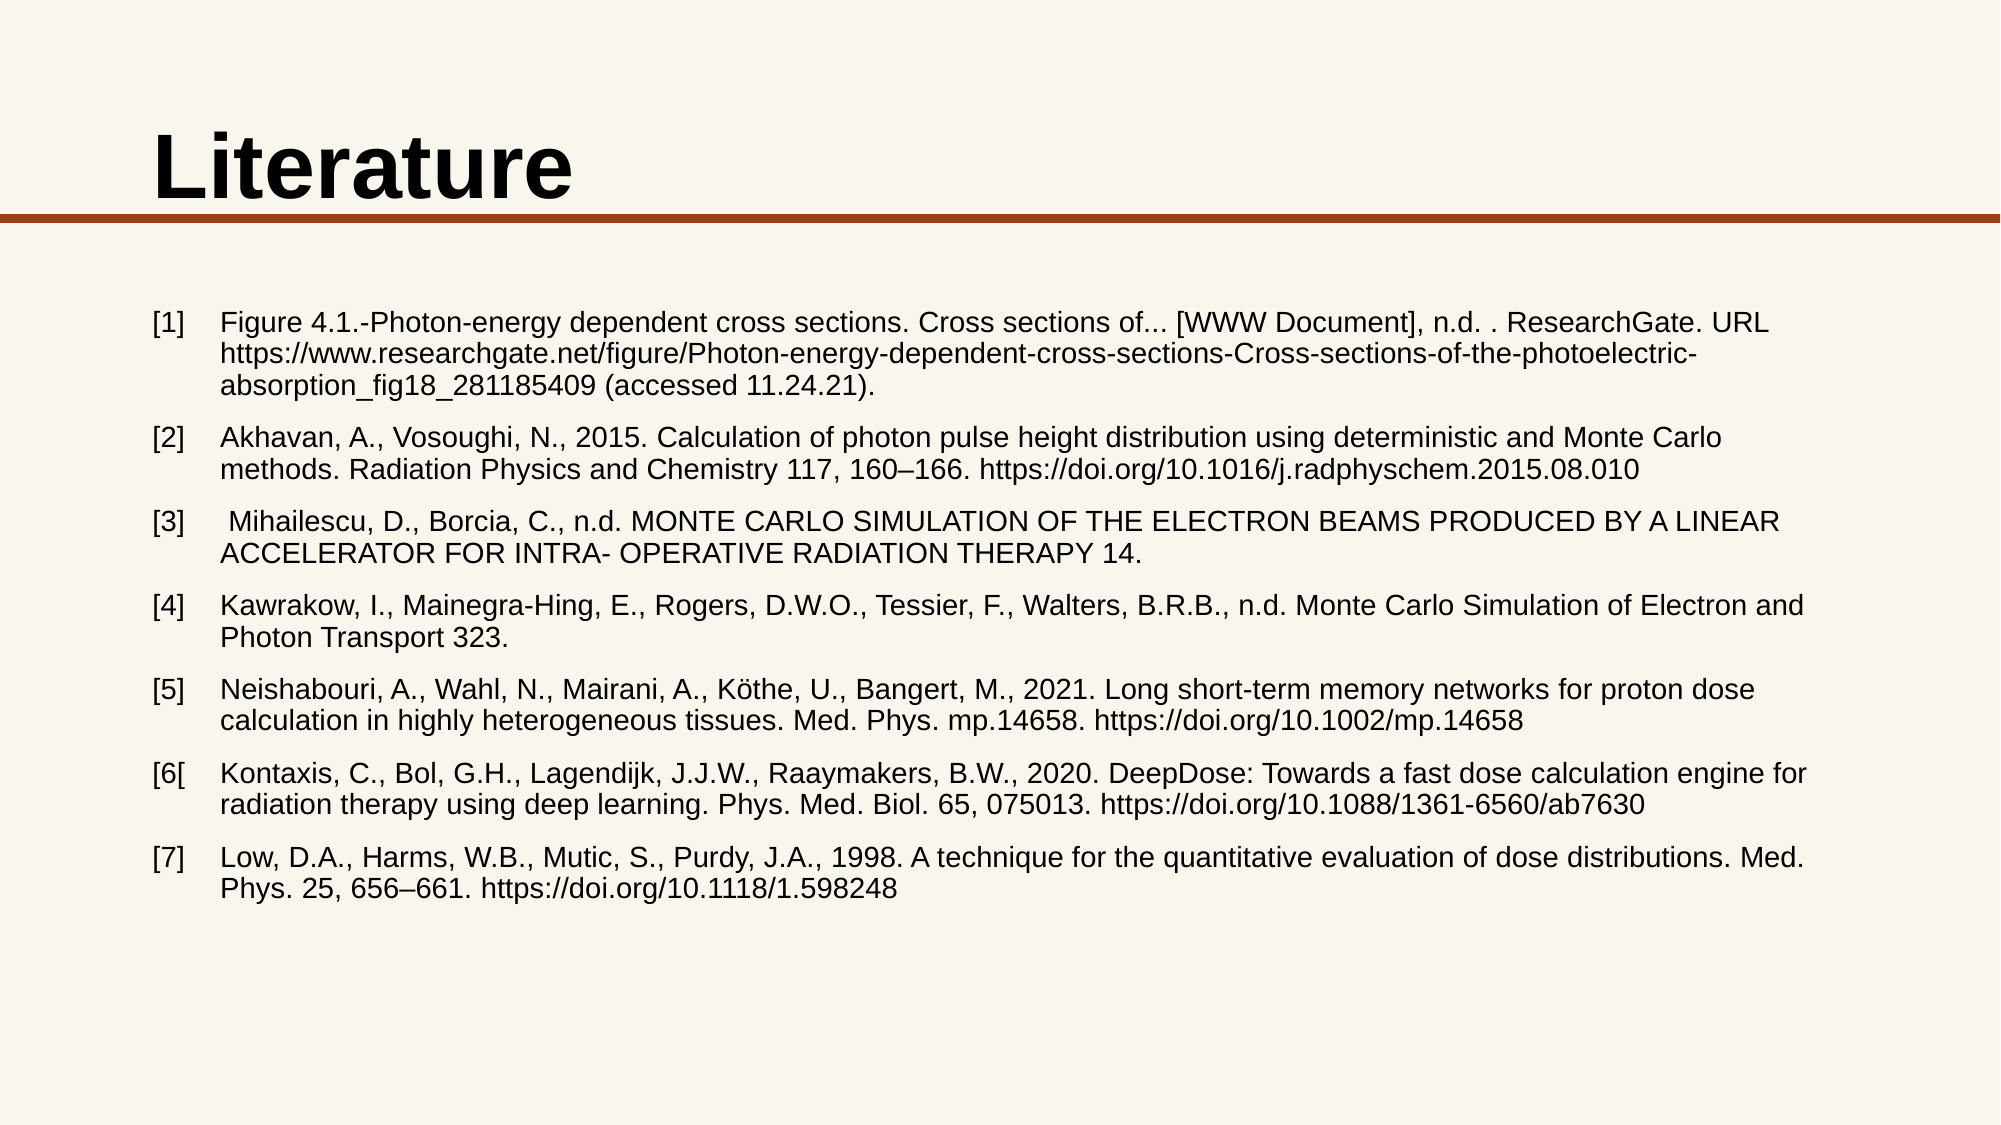

# Literature
[1]	Figure 4.1.-Photon-energy dependent cross sections. Cross sections of... [WWW Document], n.d. . ResearchGate. URL https://www.researchgate.net/figure/Photon-energy-dependent-cross-sections-Cross-sections-of-the-photoelectric-absorption_fig18_281185409 (accessed 11.24.21).
[2] 	Akhavan, A., Vosoughi, N., 2015. Calculation of photon pulse height distribution using deterministic and Monte Carlo methods. Radiation Physics and Chemistry 117, 160–166. https://doi.org/10.1016/j.radphyschem.2015.08.010
[3]	 Mihailescu, D., Borcia, C., n.d. MONTE CARLO SIMULATION OF THE ELECTRON BEAMS PRODUCED BY A LINEAR ACCELERATOR FOR INTRA- OPERATIVE RADIATION THERAPY 14.
[4]	Kawrakow, I., Mainegra-Hing, E., Rogers, D.W.O., Tessier, F., Walters, B.R.B., n.d. Monte Carlo Simulation of Electron and Photon Transport 323.
[5]	Neishabouri, A., Wahl, N., Mairani, A., Köthe, U., Bangert, M., 2021. Long short‐term memory networks for proton dose calculation in highly heterogeneous tissues. Med. Phys. mp.14658. https://doi.org/10.1002/mp.14658
[6[	Kontaxis, C., Bol, G.H., Lagendijk, J.J.W., Raaymakers, B.W., 2020. DeepDose: Towards a fast dose calculation engine for radiation therapy using deep learning. Phys. Med. Biol. 65, 075013. https://doi.org/10.1088/1361-6560/ab7630
[7] 	Low, D.A., Harms, W.B., Mutic, S., Purdy, J.A., 1998. A technique for the quantitative evaluation of dose distributions. Med. Phys. 25, 656–661. https://doi.org/10.1118/1.598248